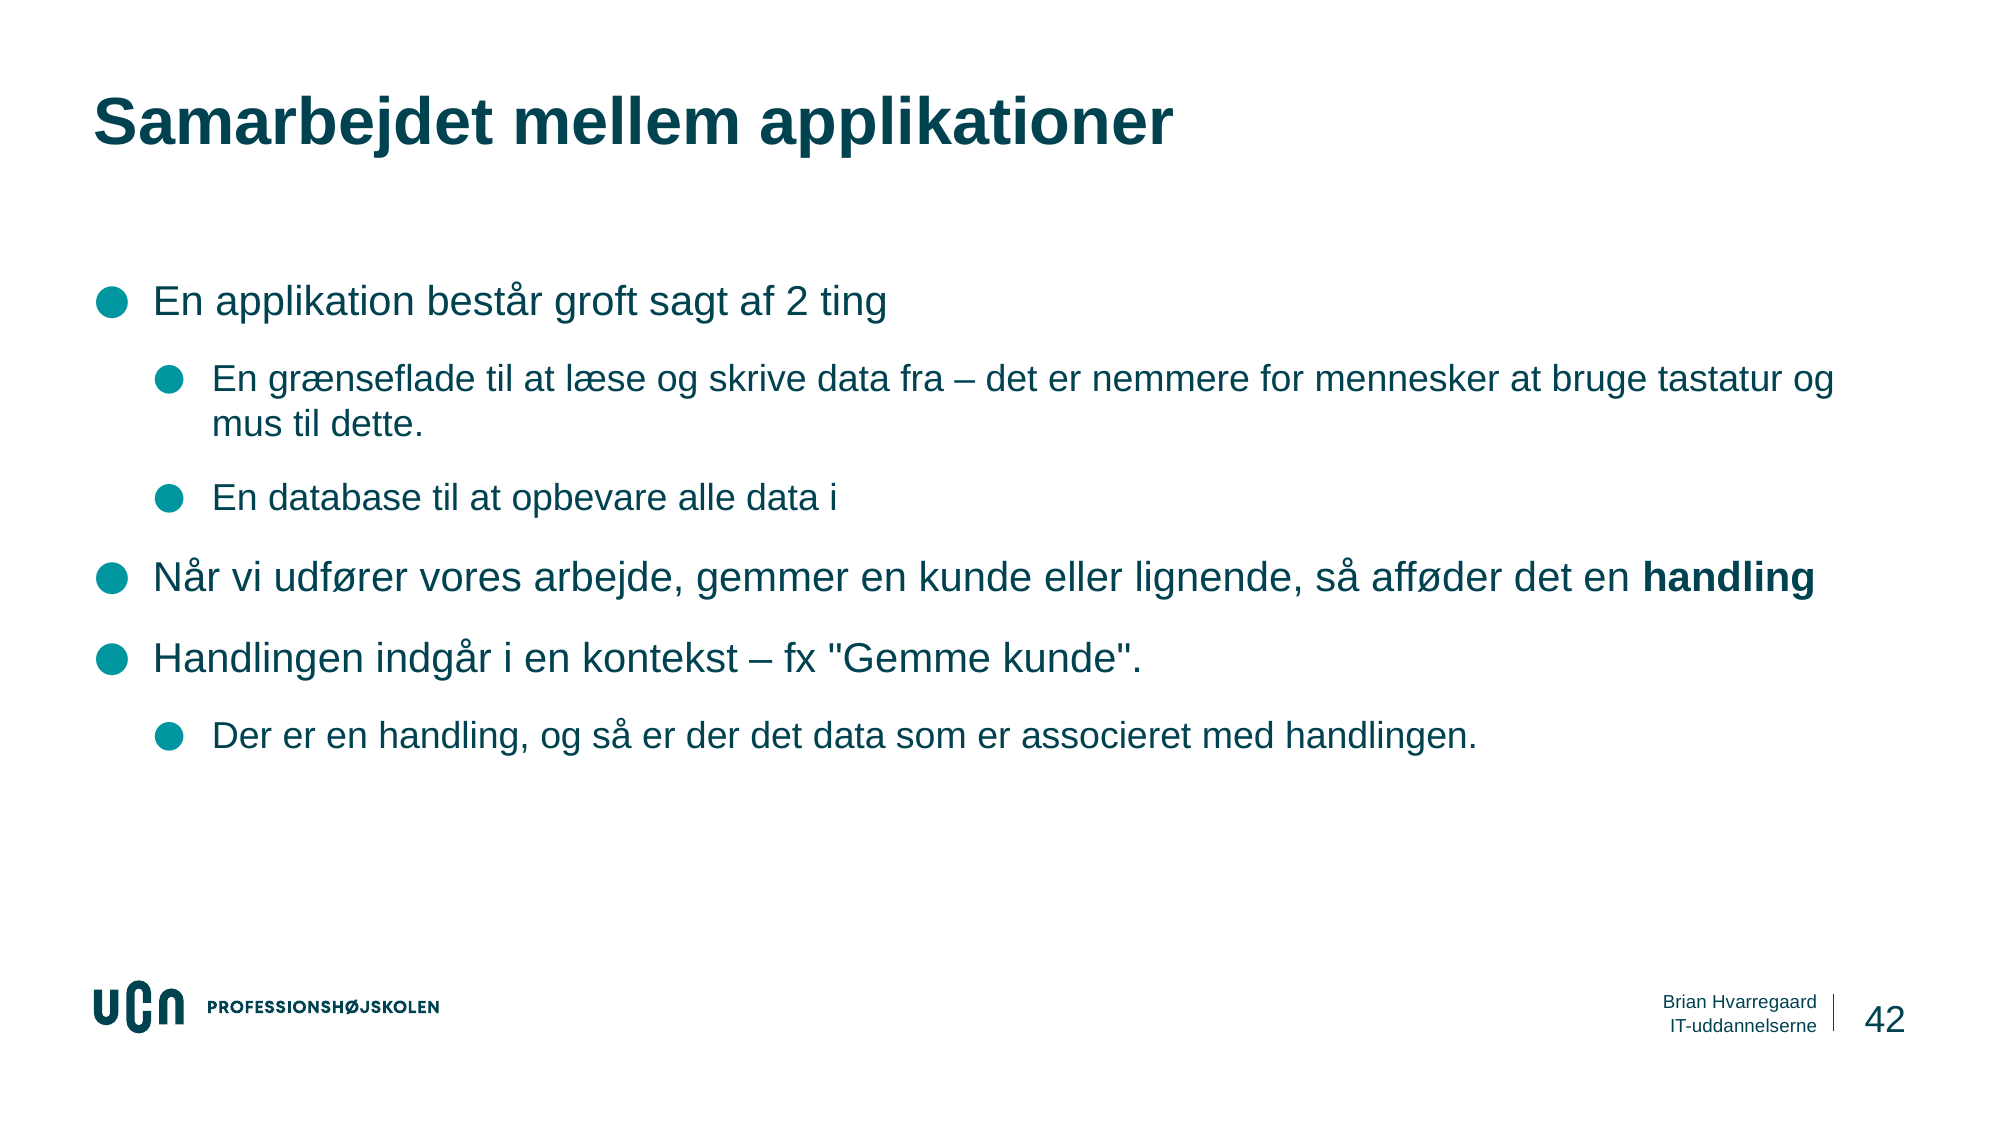

# Samarbejdet mellem applikationer

En applikation består groft sagt af 2 ting
En grænseflade til at læse og skrive data fra – det er nemmere for mennesker at bruge tastatur og mus til dette.
En database til at opbevare alle data i
Når vi udfører vores arbejde, gemmer en kunde eller lignende, så afføder det en handling
Handlingen indgår i en kontekst – fx "Gemme kunde".
Der er en handling, og så er der det data som er associeret med handlingen.

42